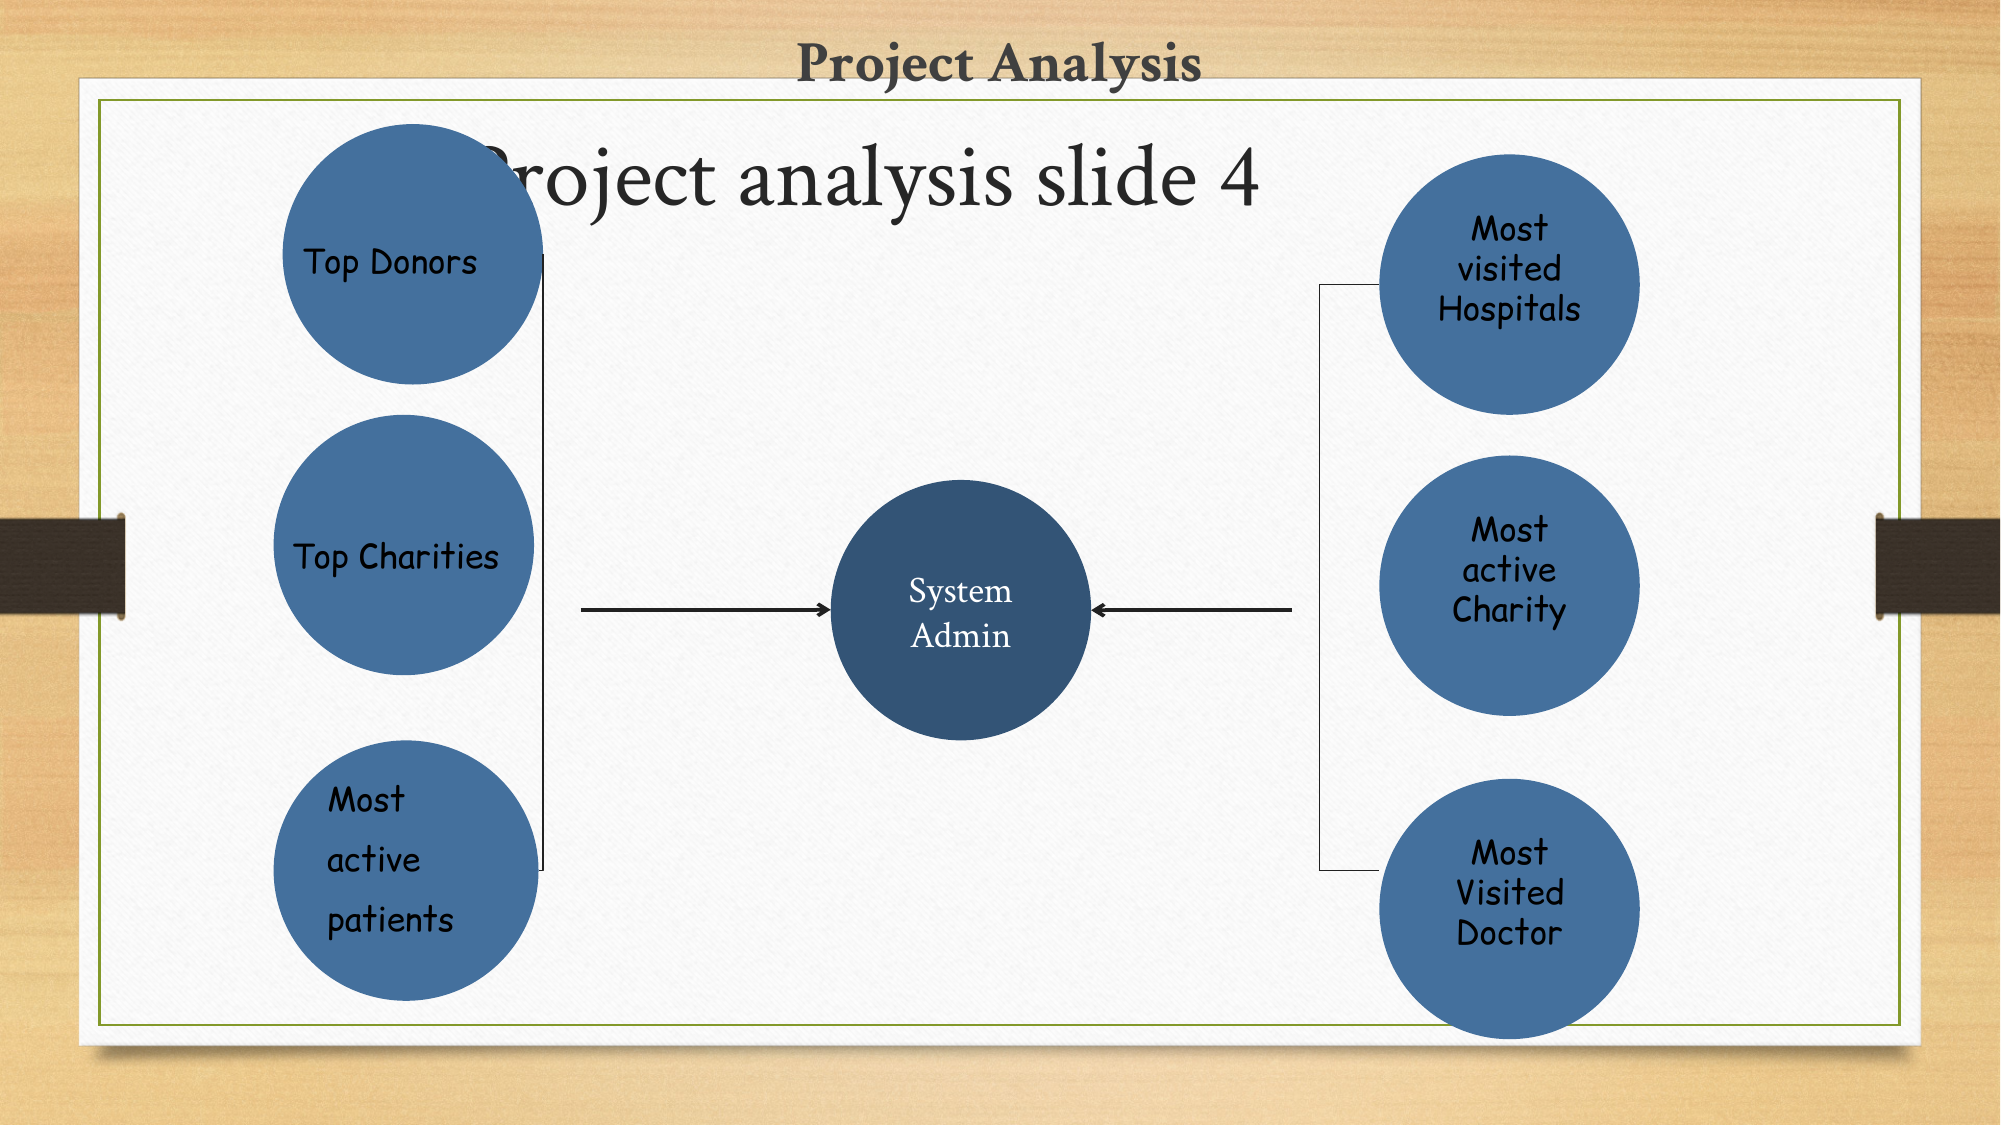

Project Analysis
Project analysis slide 4

Most visited Hospitals

Top Donors

Most active Charity

System Admin
Top Charities
Most active patients

Most Visited Doctor